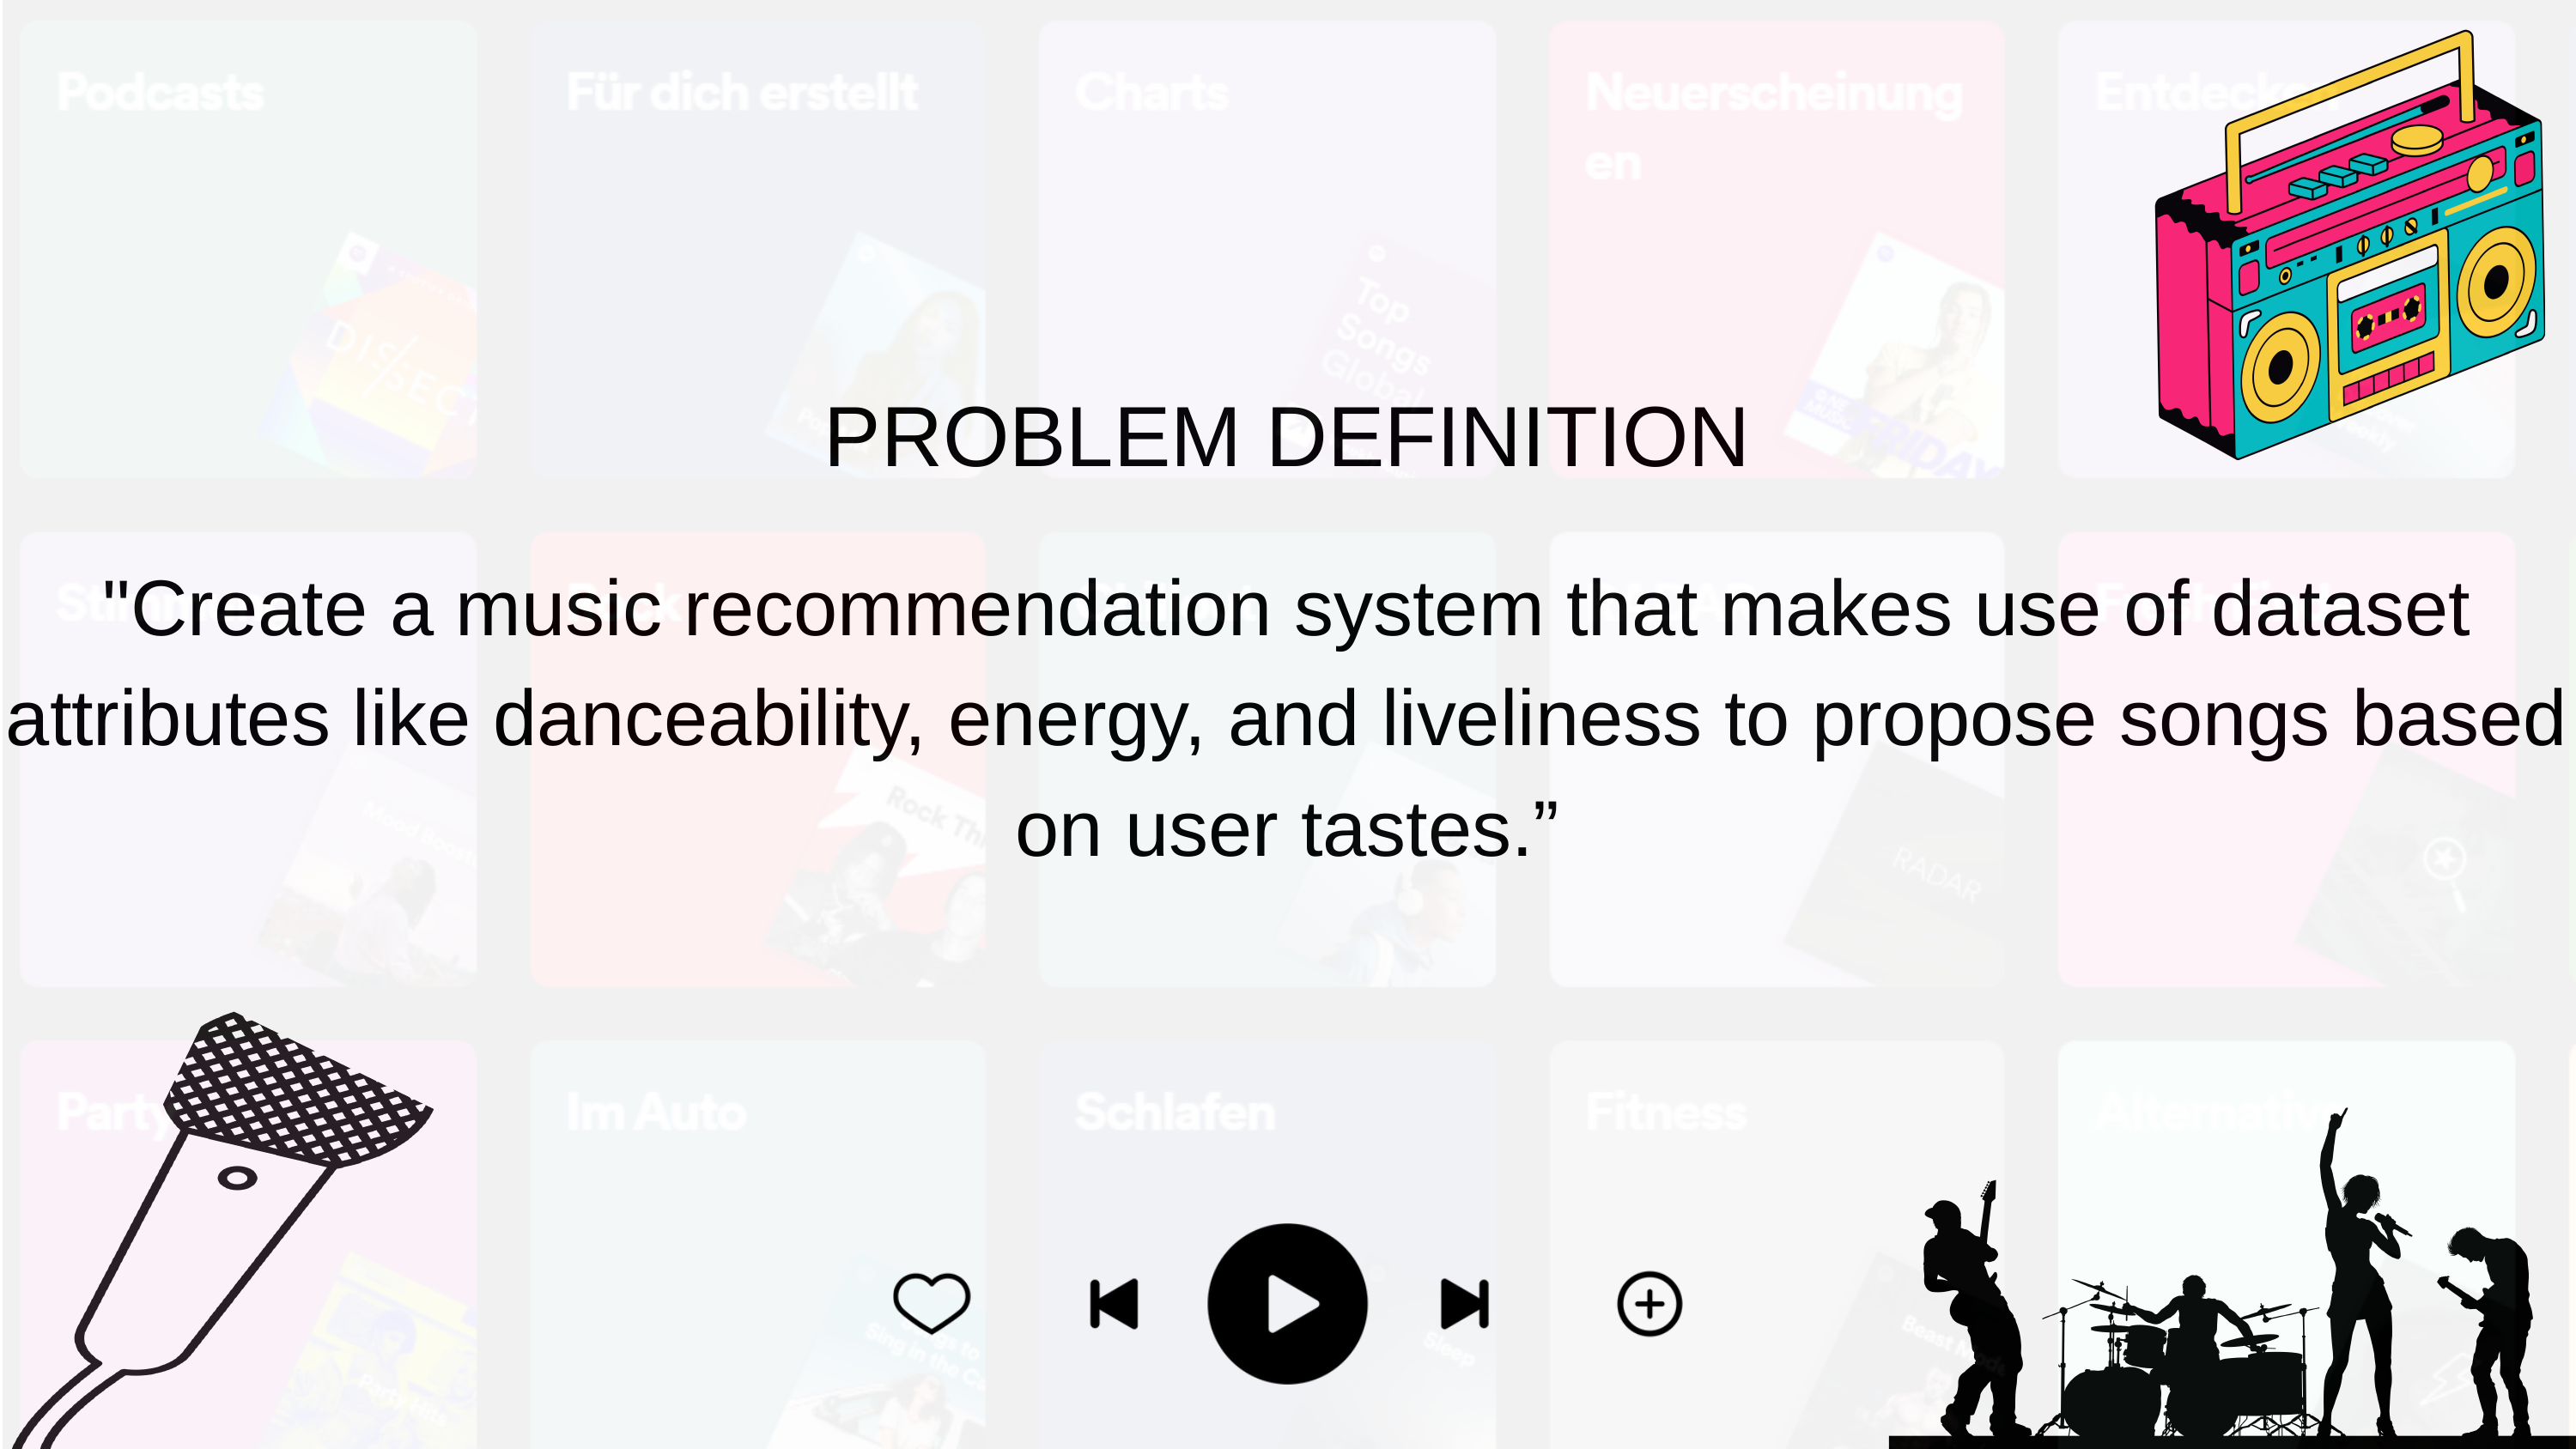

PROBLEM DEFINITION
"Create a music recommendation system that makes use of dataset attributes like danceability, energy, and liveliness to propose songs based on user tastes.”